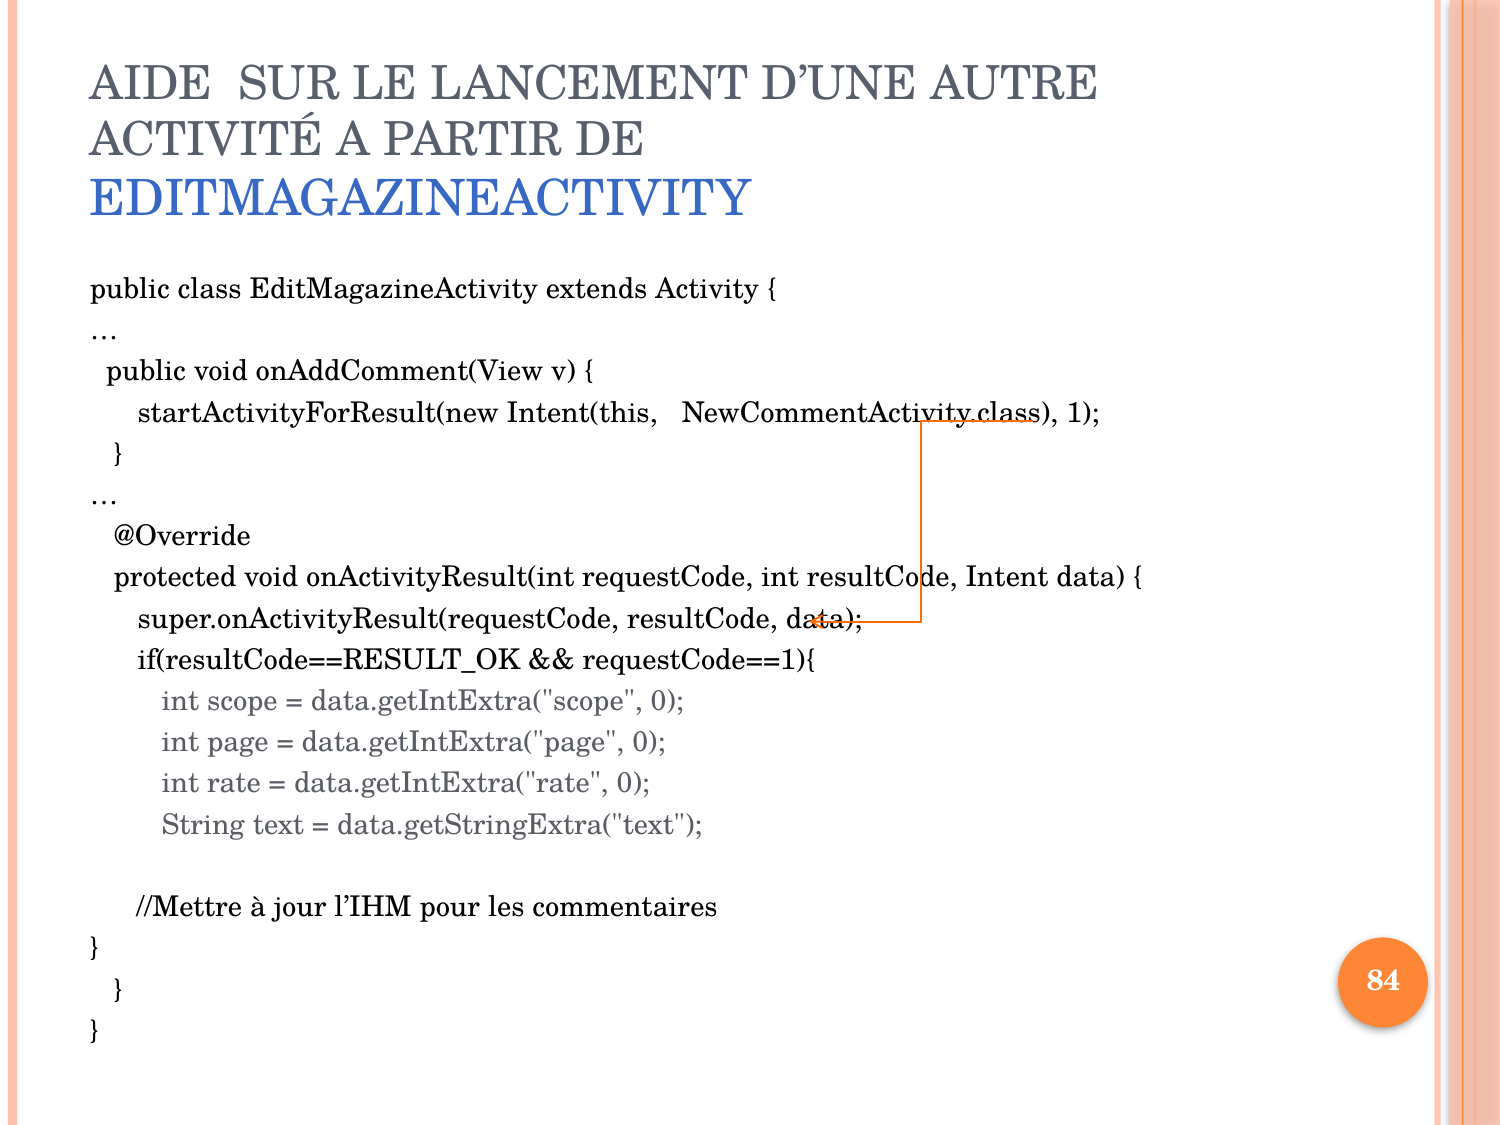

# Aide  sur le lancement d’une autre activité a partir de EditMagazineActivity
public class EditMagazineActivity extends Activity {
…
  public void onAddComment(View v) {
      startActivityForResult(new Intent(this,   NewCommentActivity.class), 1);
   }
…
   @Override
   protected void onActivityResult(int requestCode, int resultCode, Intent data) {
      super.onActivityResult(requestCode, resultCode, data);
      if(resultCode==RESULT_OK && requestCode==1){
         int scope = data.getIntExtra("scope", 0);
         int page = data.getIntExtra("page", 0);
         int rate = data.getIntExtra("rate", 0);
         String text = data.getStringExtra("text");

	//Mettre à jour l’IHM pour les commentaires
}
   }
}

84